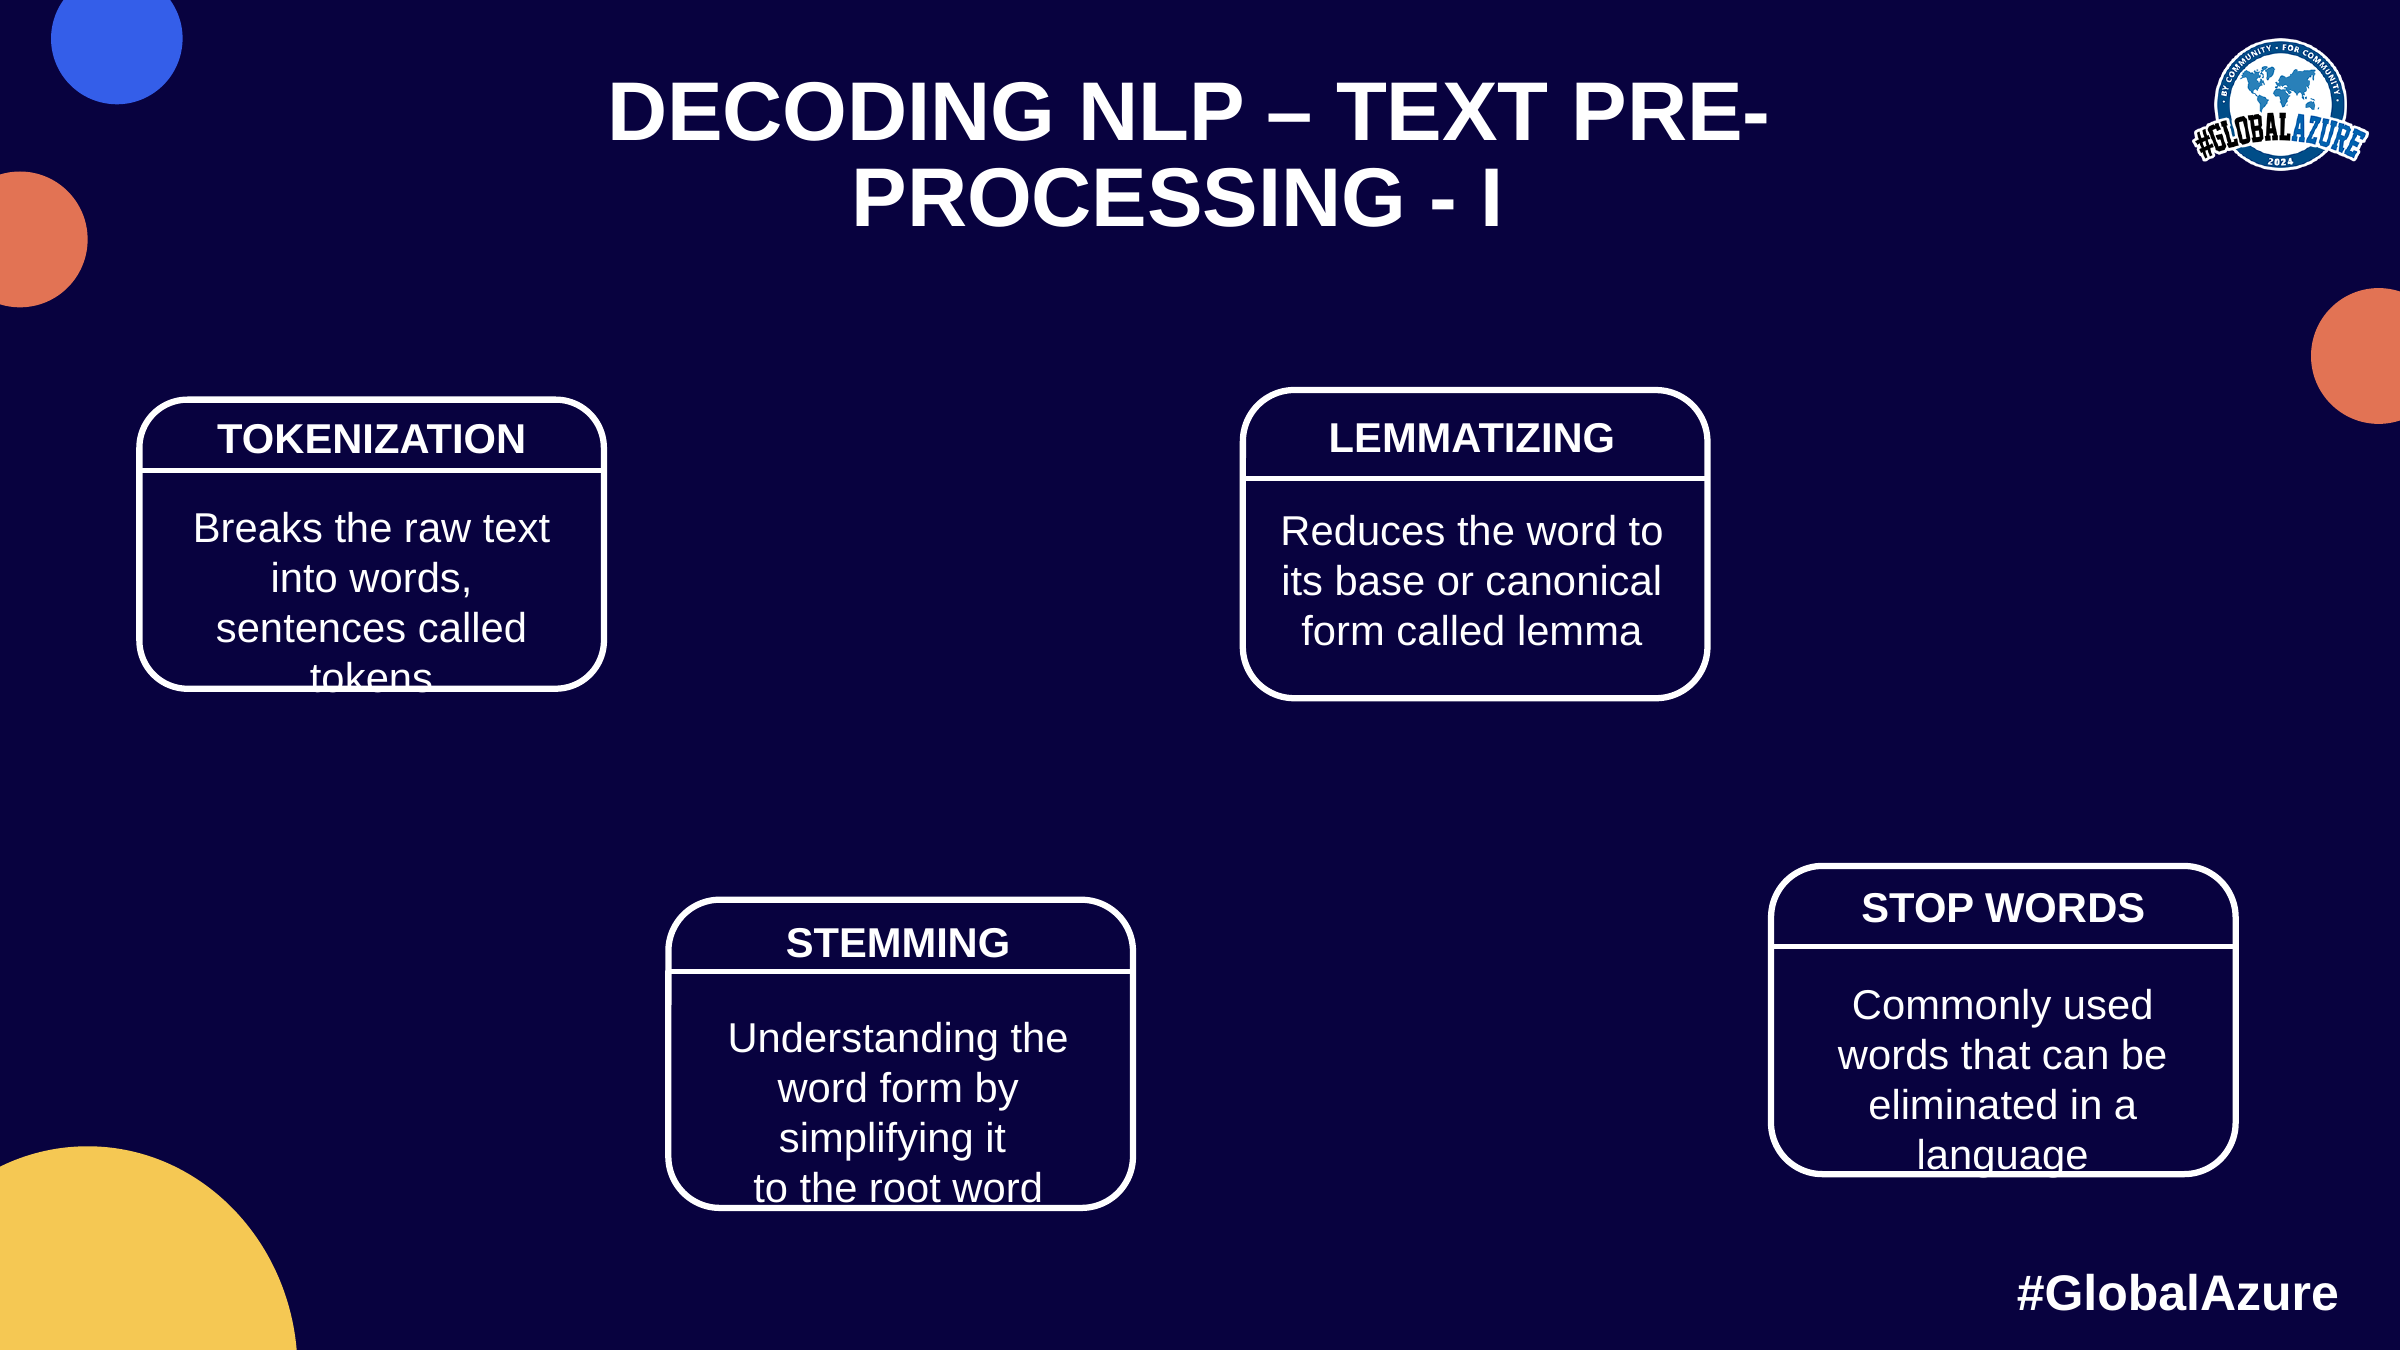

DECODING NLP – TEXT PRE-PROCESSING - I

Reduces the word to its base or canonical form called lemma

TOKENIZATION
Breaks the raw text into words, sentences called tokens
LEMMATIZING

STOP WORDS
Commonly used words that can be eliminated in a language

Understanding the word form by simplifying it
to the root word
STEMMING